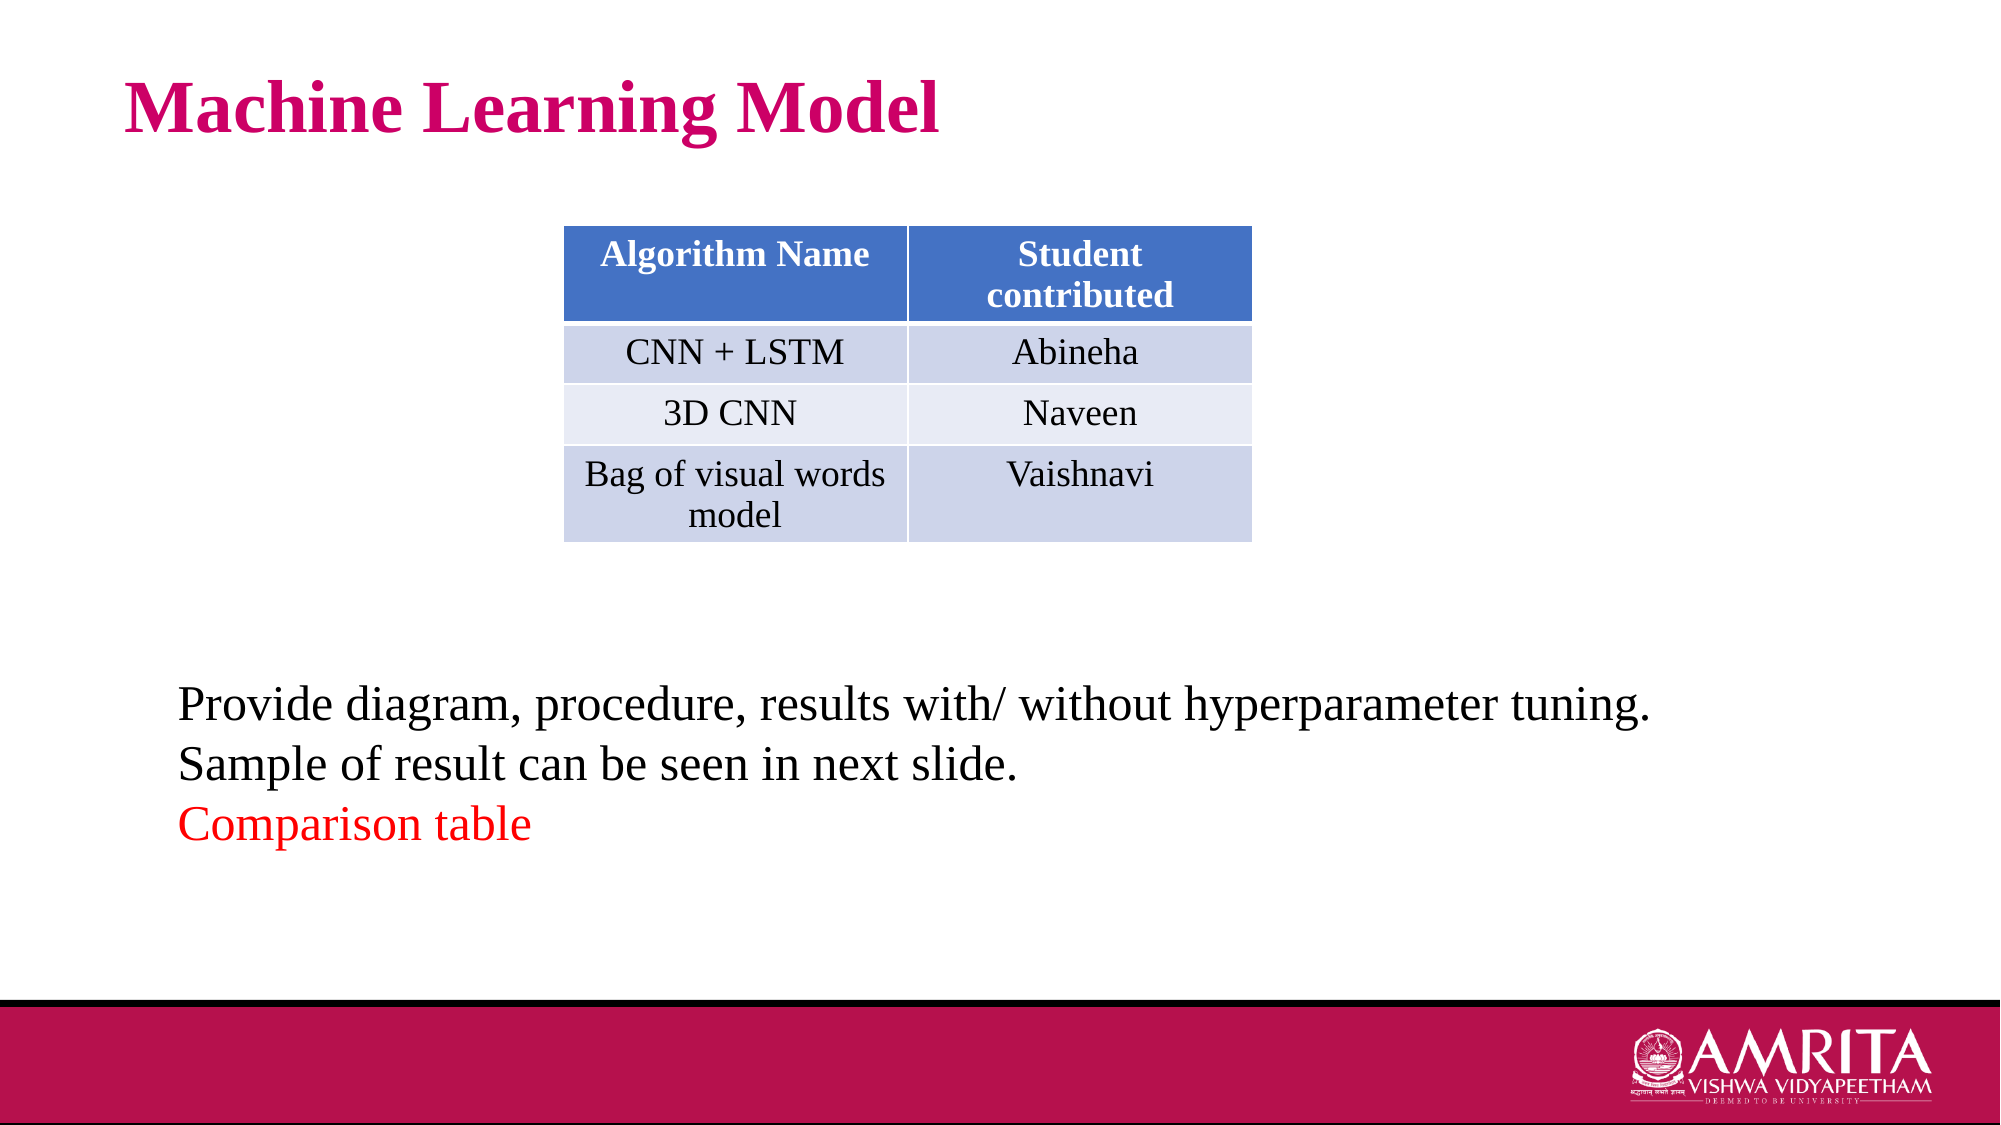

# Machine Learning Model
| Algorithm Name | Student contributed |
| --- | --- |
| CNN + LSTM | Abineha |
| 3D CNN | Naveen |
| Bag of visual words model | Vaishnavi |
Provide diagram, procedure, results with/ without hyperparameter tuning.
Sample of result can be seen in next slide.
Comparison table